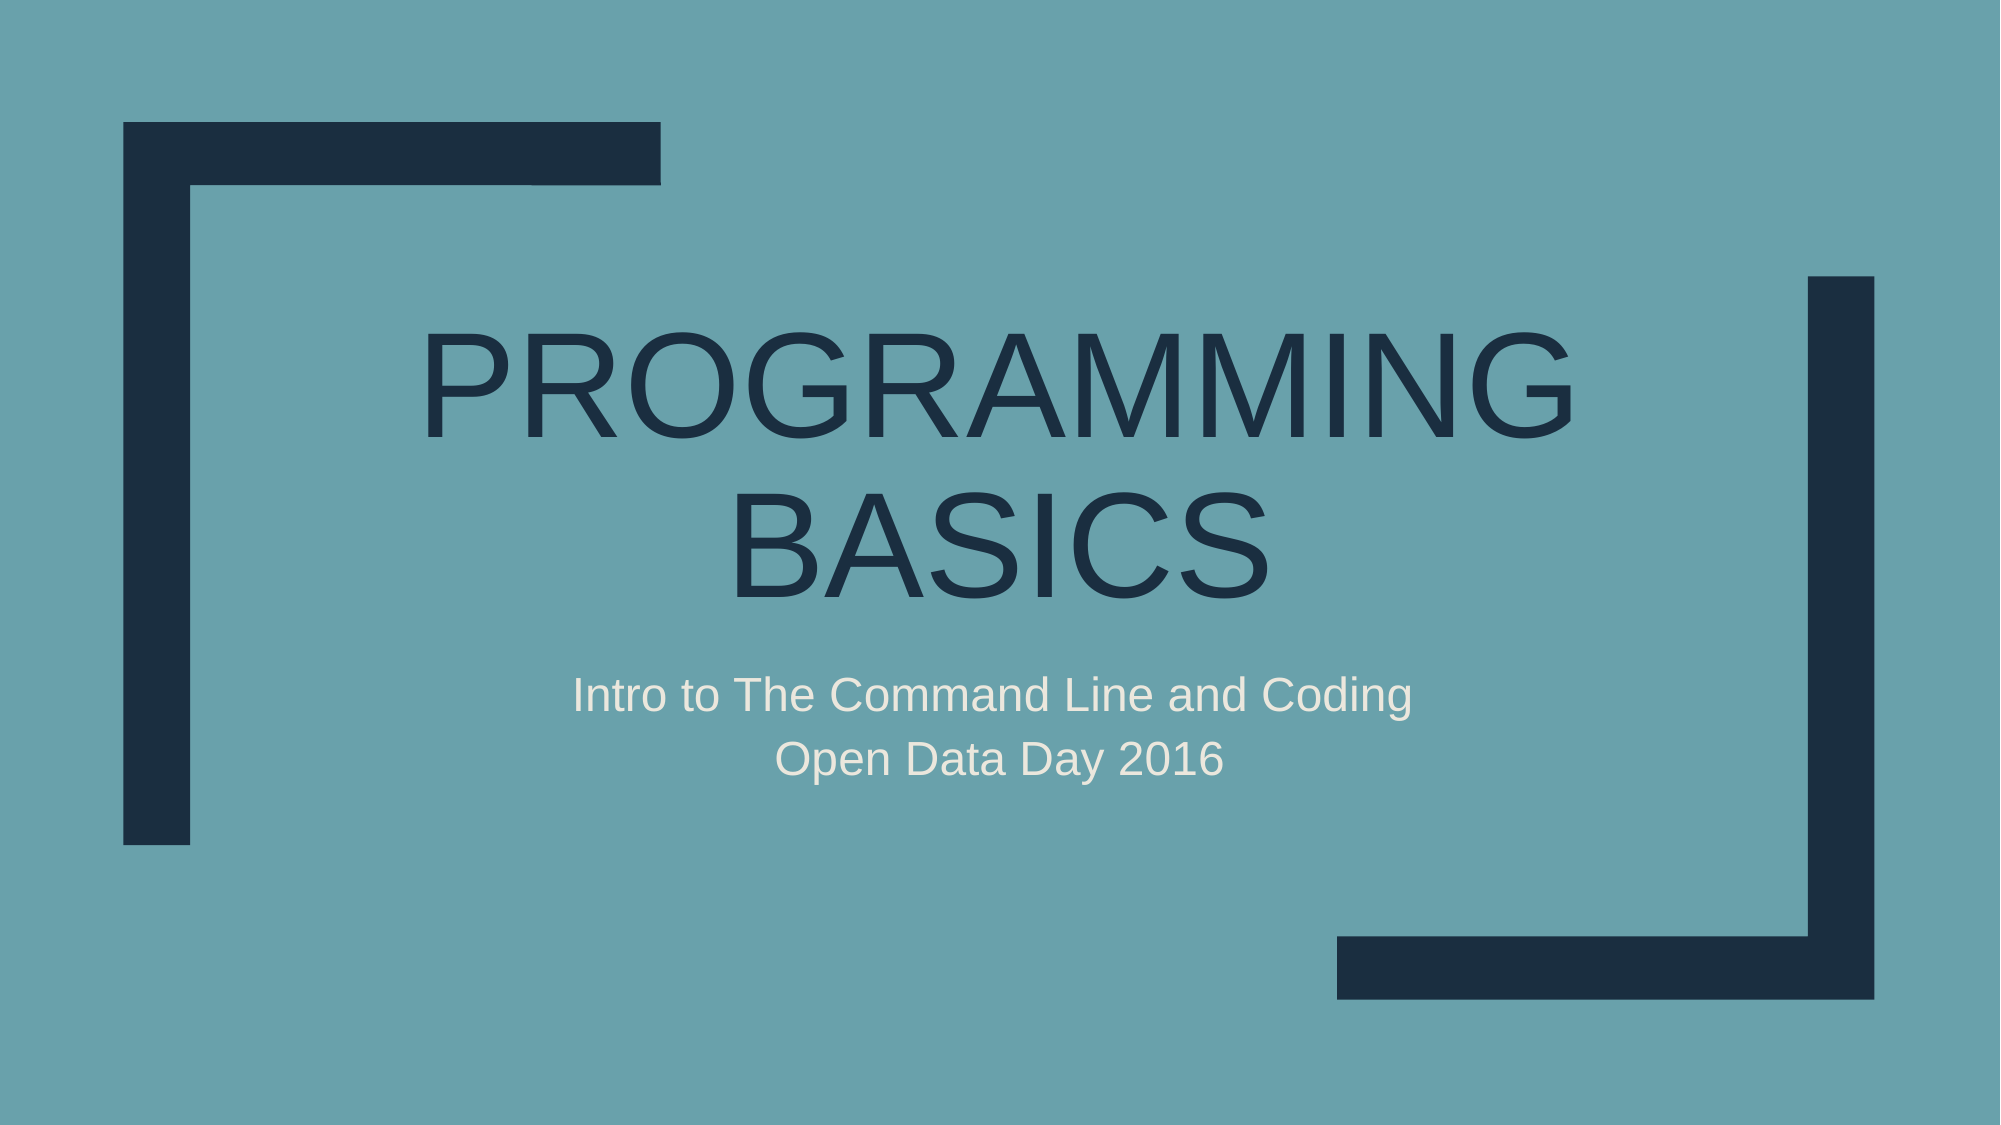

# Programming basics
Intro to The Command Line and Coding
Open Data Day 2016